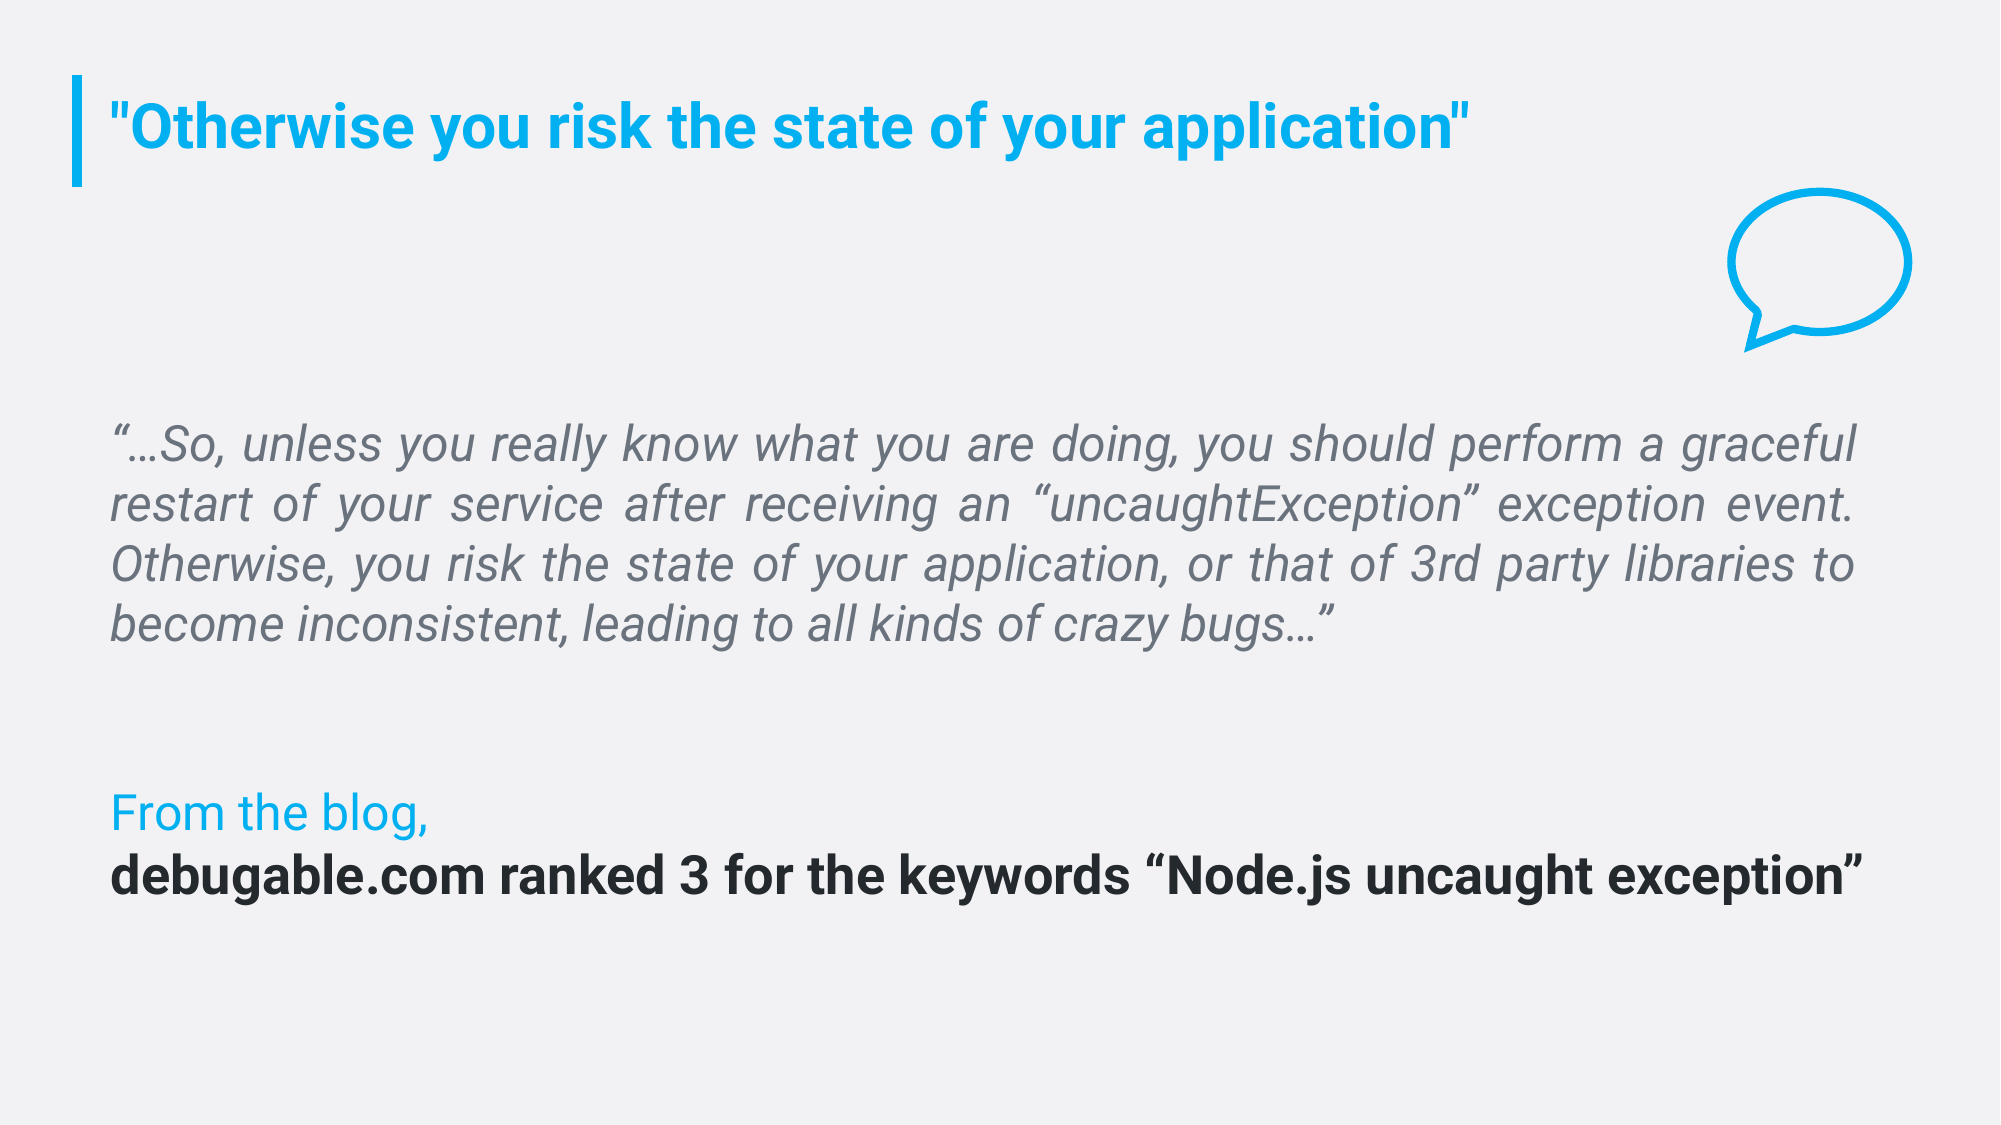

# "Otherwise you risk the state of your application"

“…So, unless you really know what you are doing, you should perform a graceful restart of your service after receiving an “uncaughtException” exception event. Otherwise, you risk the state of your application, or that of 3rd party libraries to become inconsistent, leading to all kinds of crazy bugs…”
From the blog,
debugable.com ranked 3 for the keywords “Node.js uncaught exception”